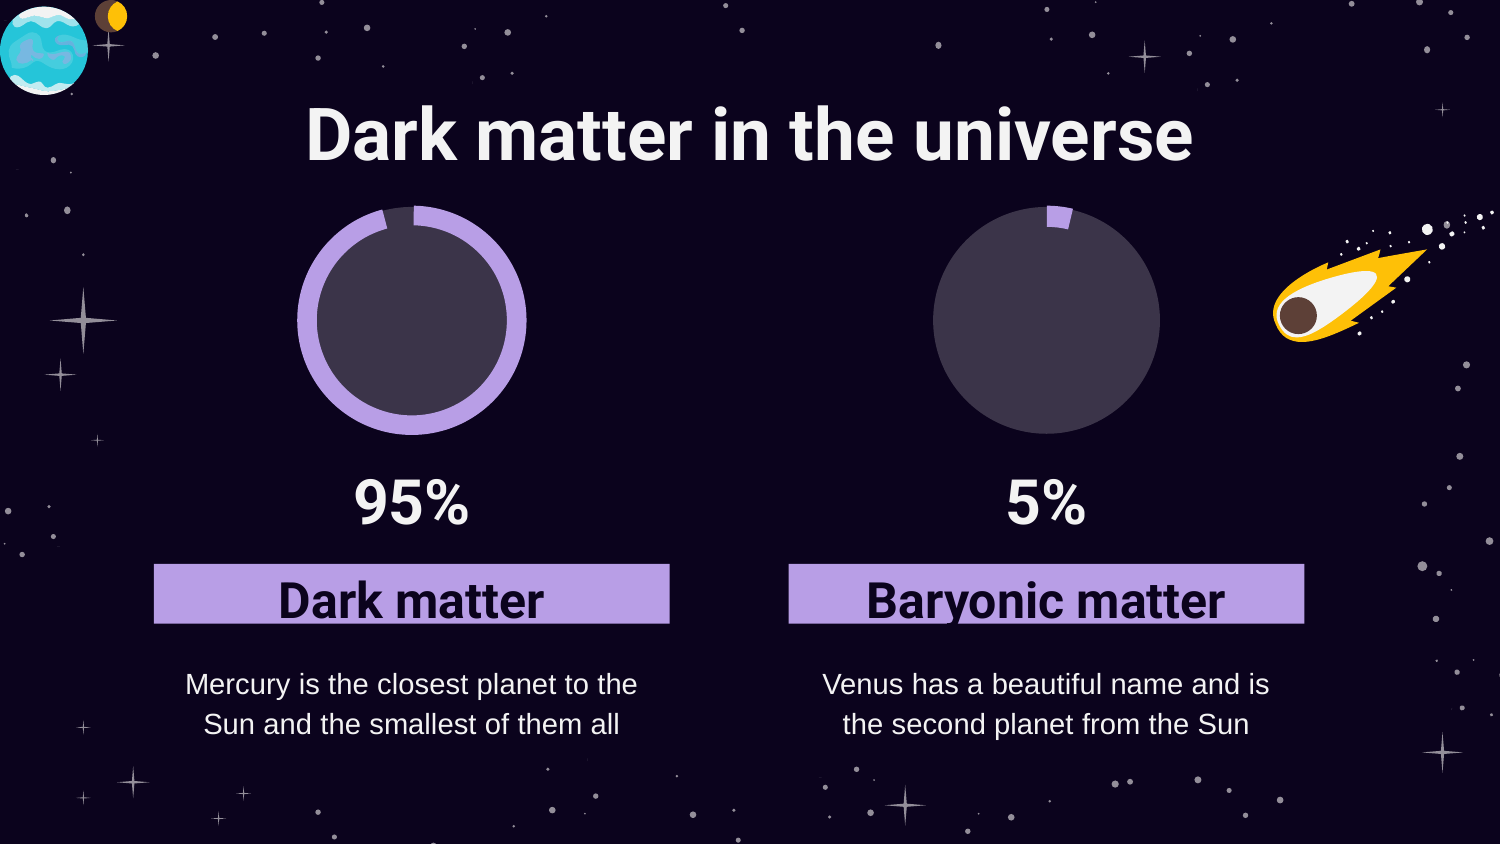

Dark matter in the universe

# 95%
5%
Dark matter
Baryonic matter
Mercury is the closest planet to the Sun and the smallest of them all
Venus has a beautiful name and is the second planet from the Sun